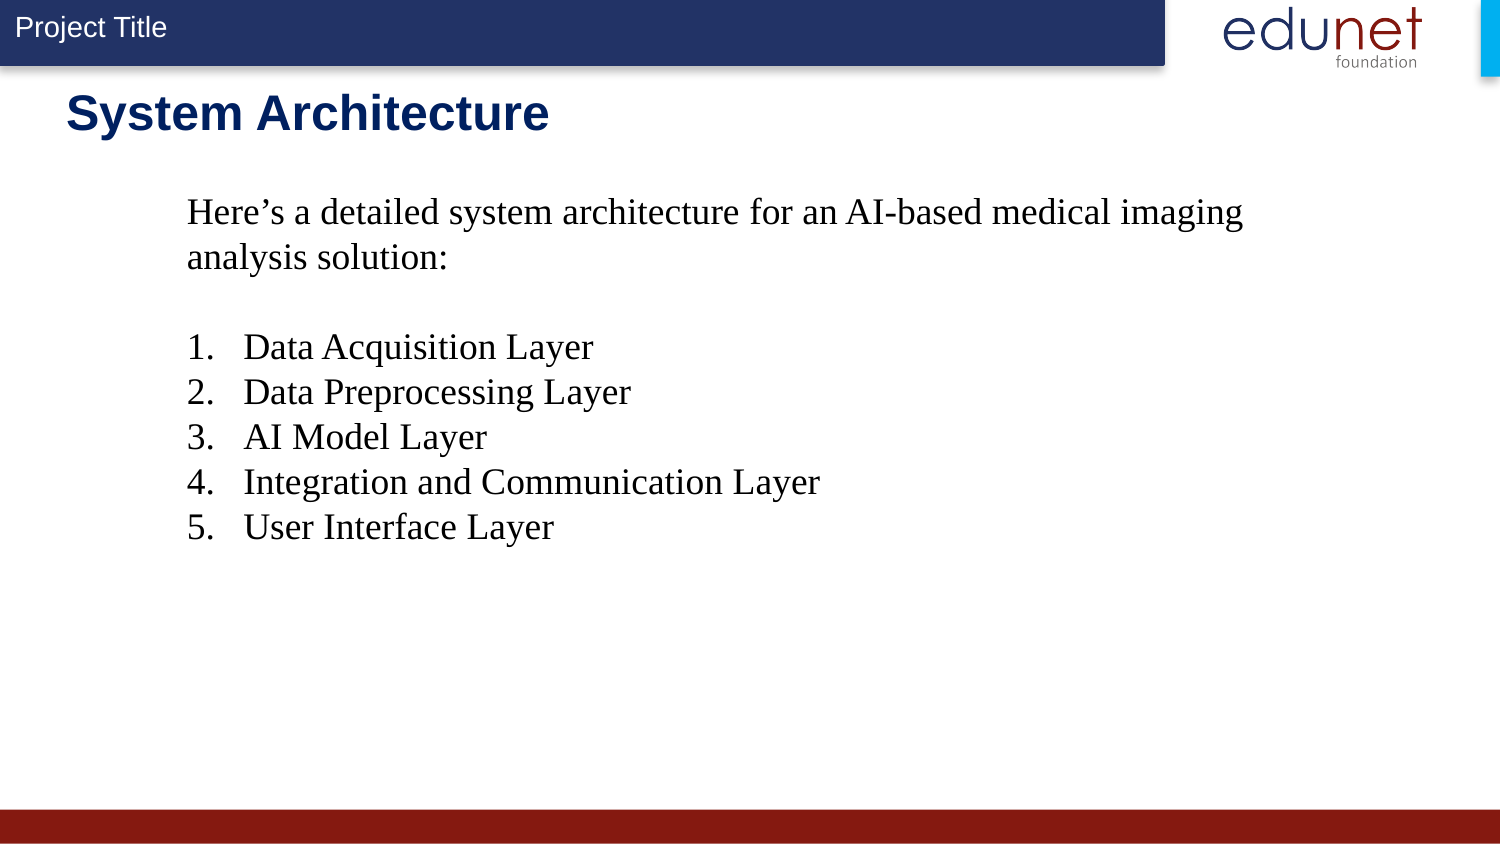

# System Architecture
Here’s a detailed system architecture for an AI-based medical imaging analysis solution:

Data Acquisition Layer
Data Preprocessing Layer
AI Model Layer
Integration and Communication Layer
User Interface Layer